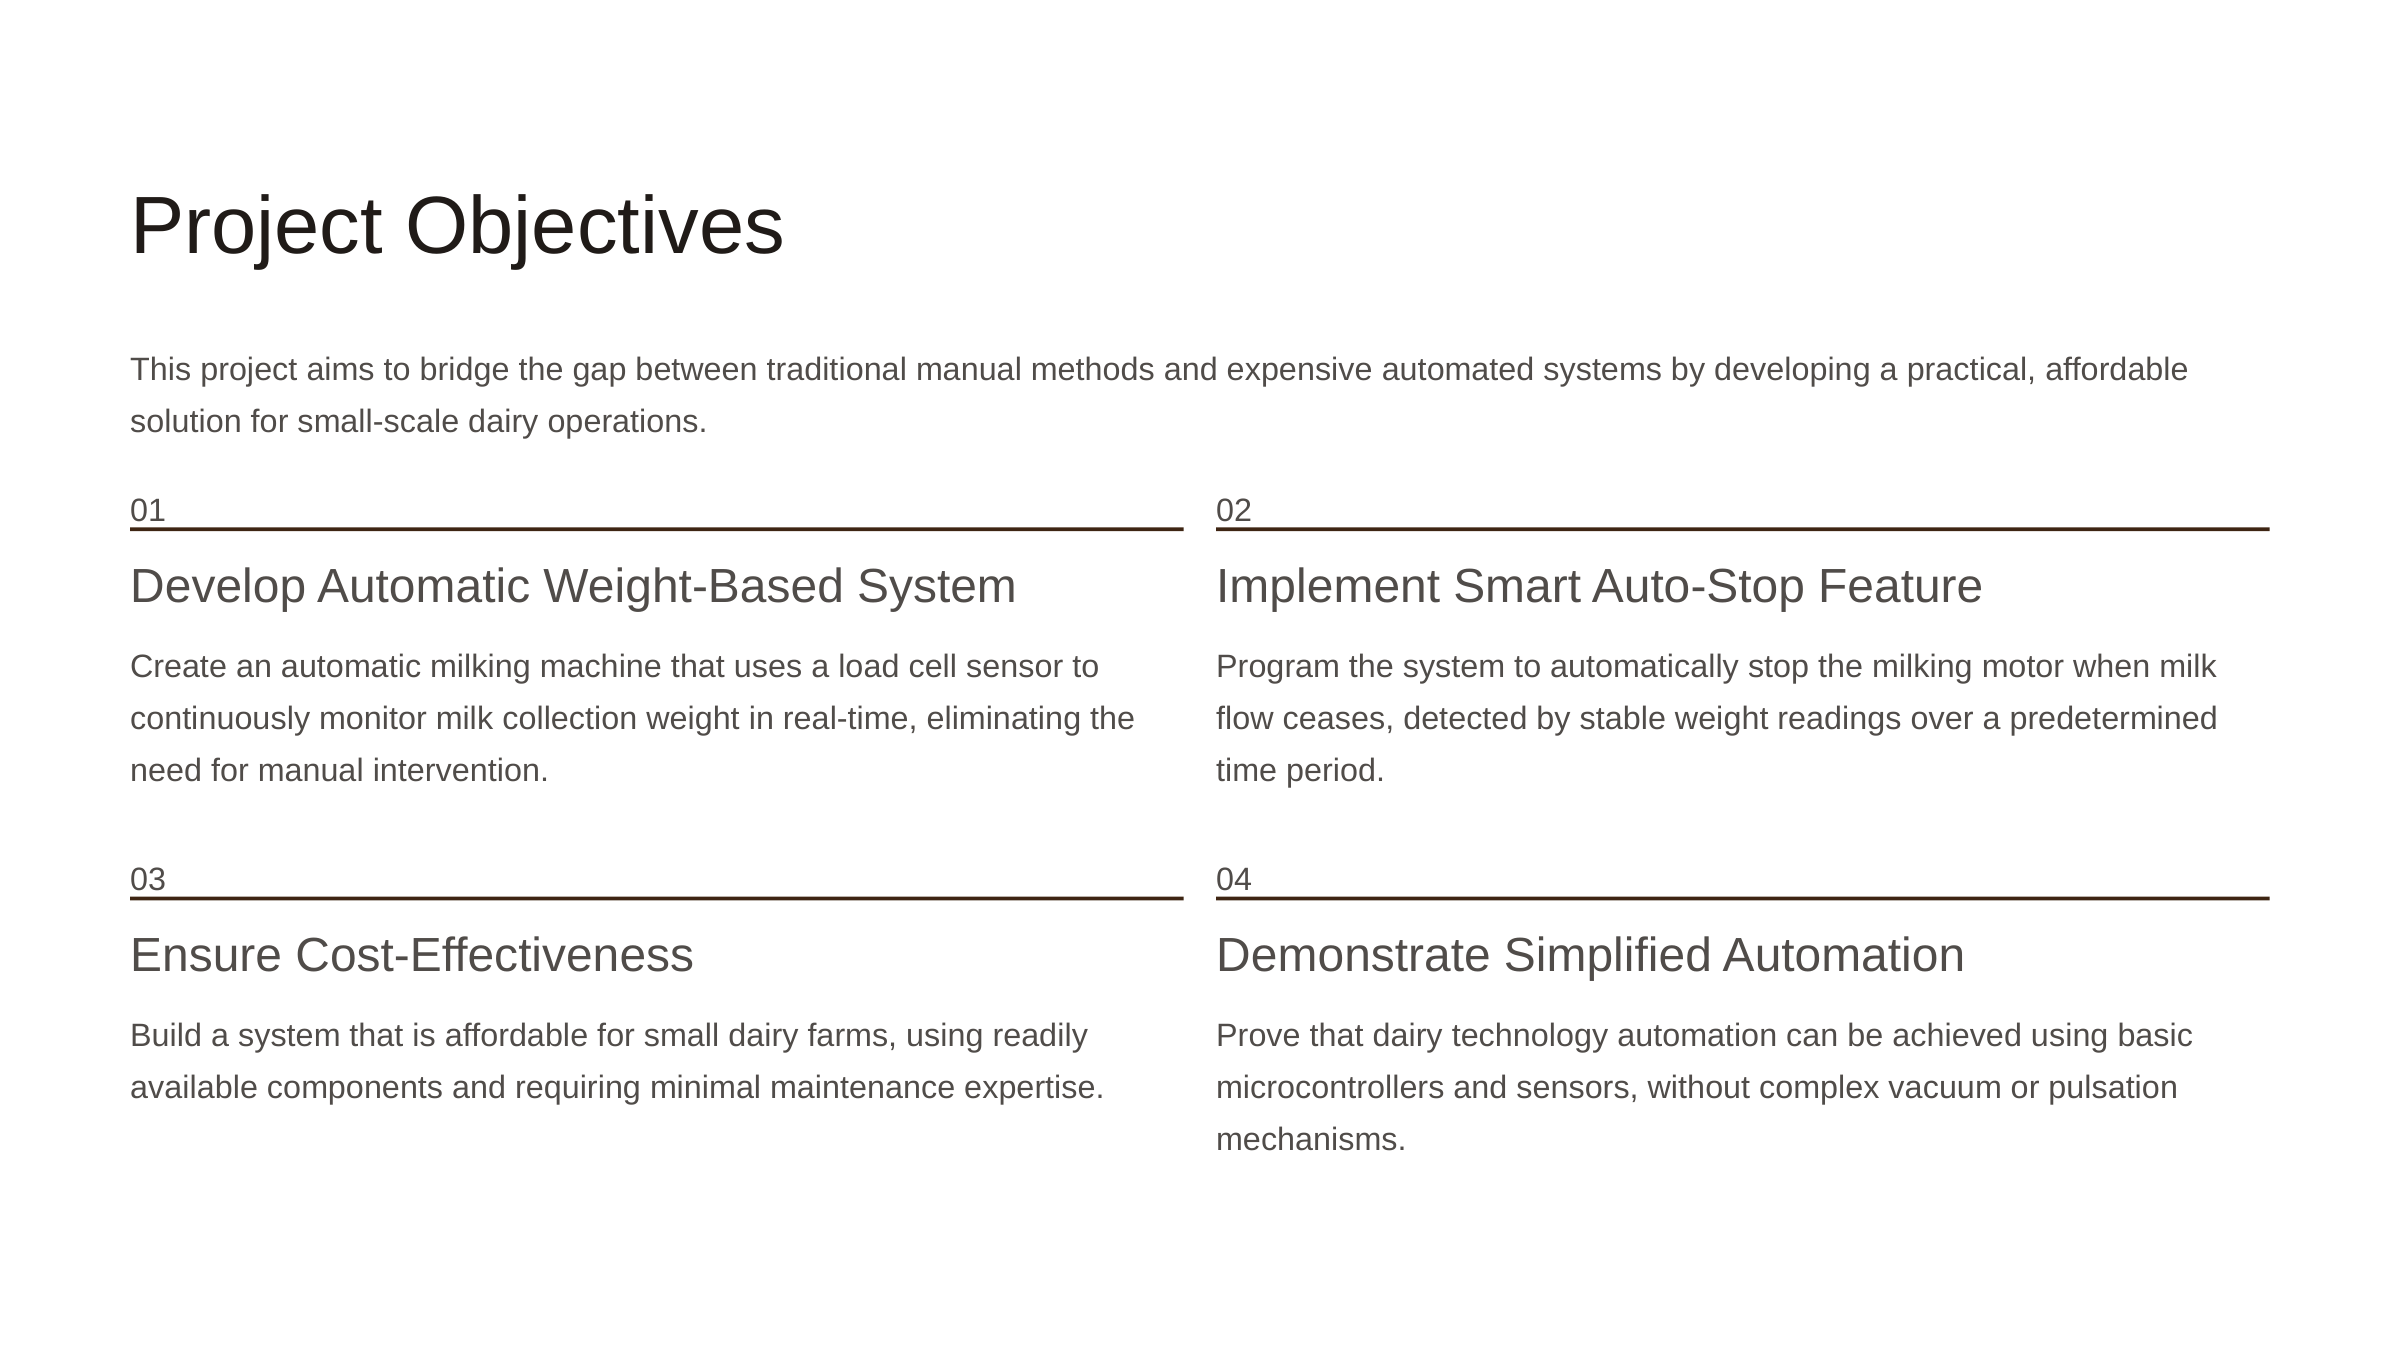

Project Objectives
This project aims to bridge the gap between traditional manual methods and expensive automated systems by developing a practical, affordable solution for small-scale dairy operations.
01
02

Develop Automatic Weight-Based System
Implement Smart Auto-Stop Feature
Create an automatic milking machine that uses a load cell sensor to continuously monitor milk collection weight in real-time, eliminating the need for manual intervention.
Program the system to automatically stop the milking motor when milk flow ceases, detected by stable weight readings over a predetermined time period.
03
04

Ensure Cost-Effectiveness
Demonstrate Simplified Automation
Build a system that is affordable for small dairy farms, using readily available components and requiring minimal maintenance expertise.
Prove that dairy technology automation can be achieved using basic microcontrollers and sensors, without complex vacuum or pulsation mechanisms.